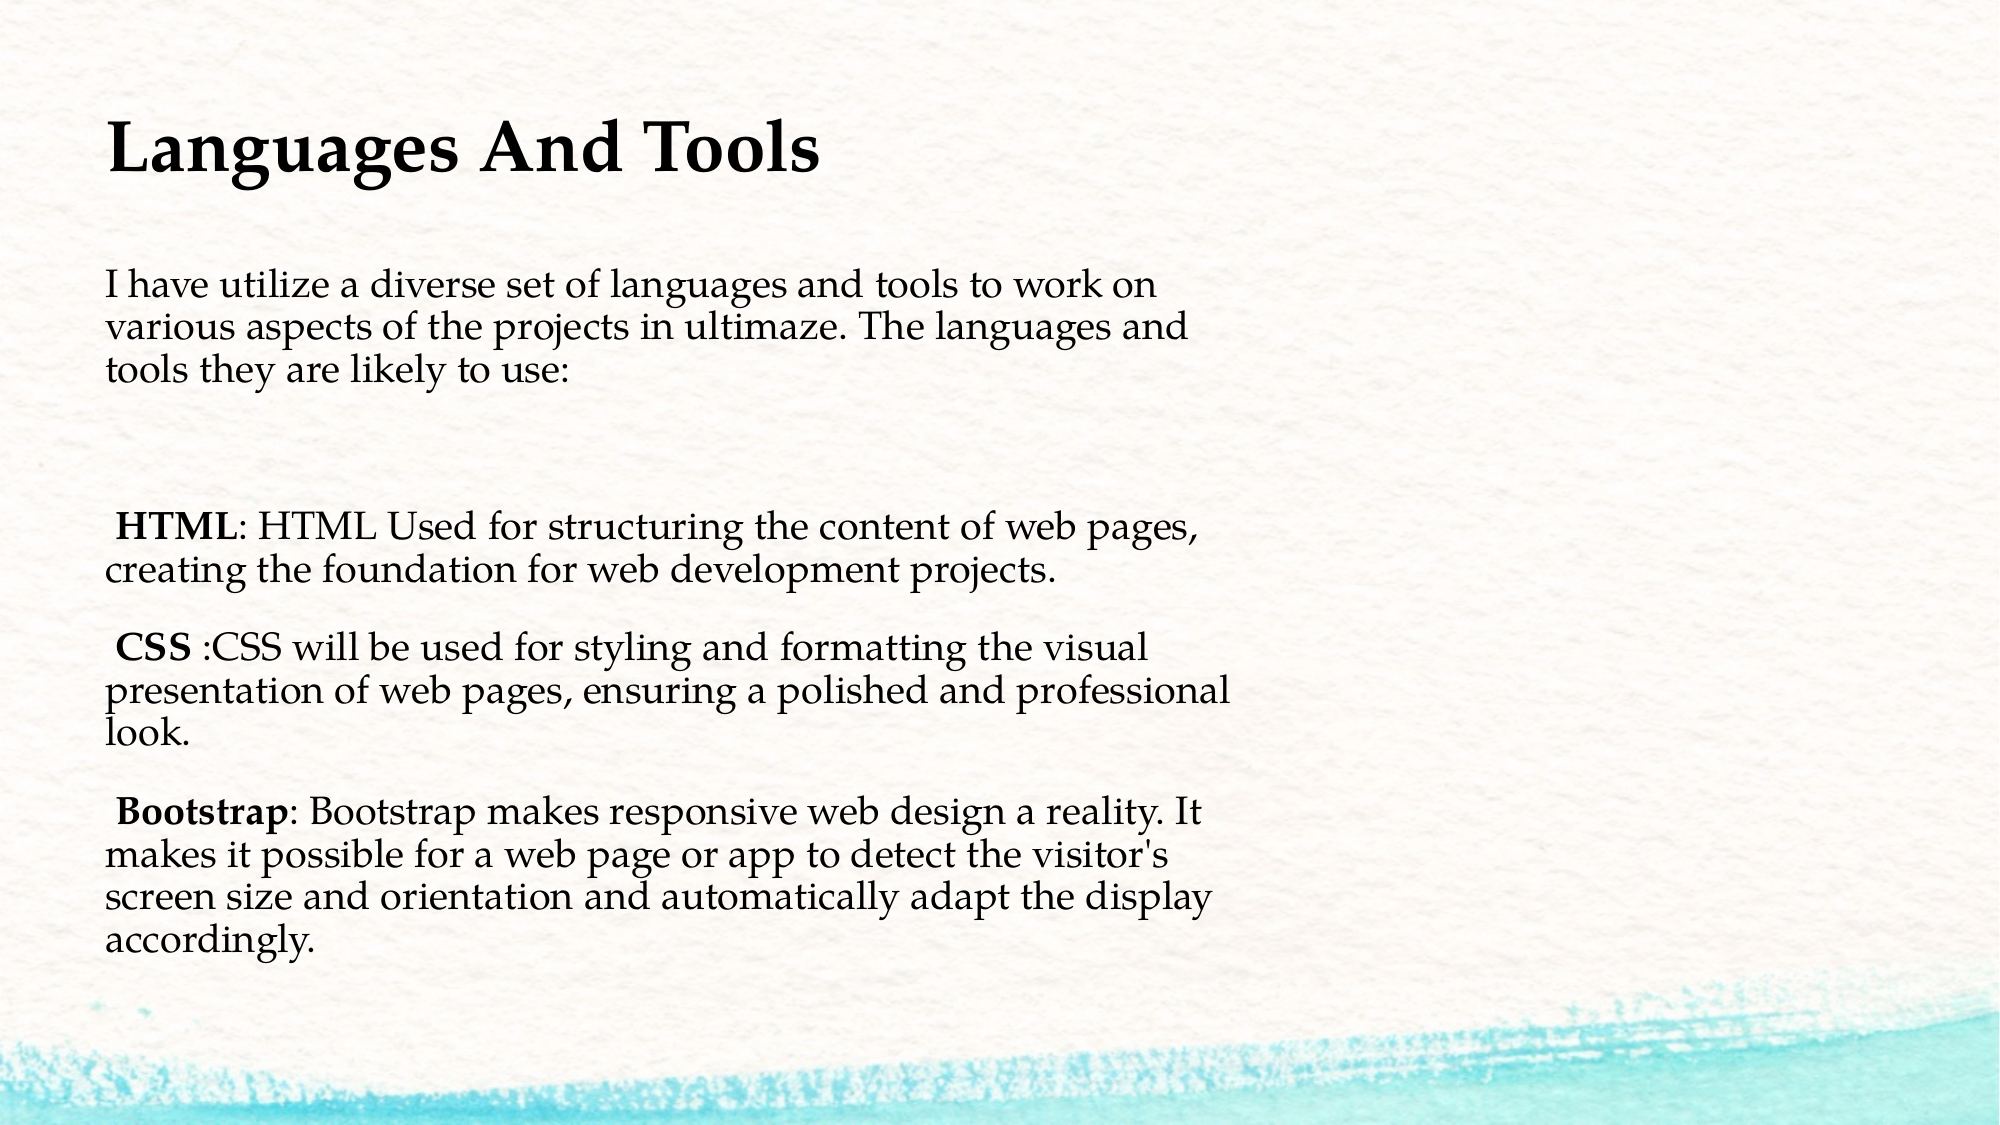

# Languages And Tools
I have utilize a diverse set of languages and tools to work on various aspects of the projects in ultimaze. The languages and tools they are likely to use:

 HTML: HTML Used for structuring the content of web pages, creating the foundation for web development projects.
 CSS :CSS will be used for styling and formatting the visual presentation of web pages, ensuring a polished and professional look.
 Bootstrap: Bootstrap makes responsive web design a reality. It makes it possible for a web page or app to detect the visitor's screen size and orientation and automatically adapt the display accordingly.